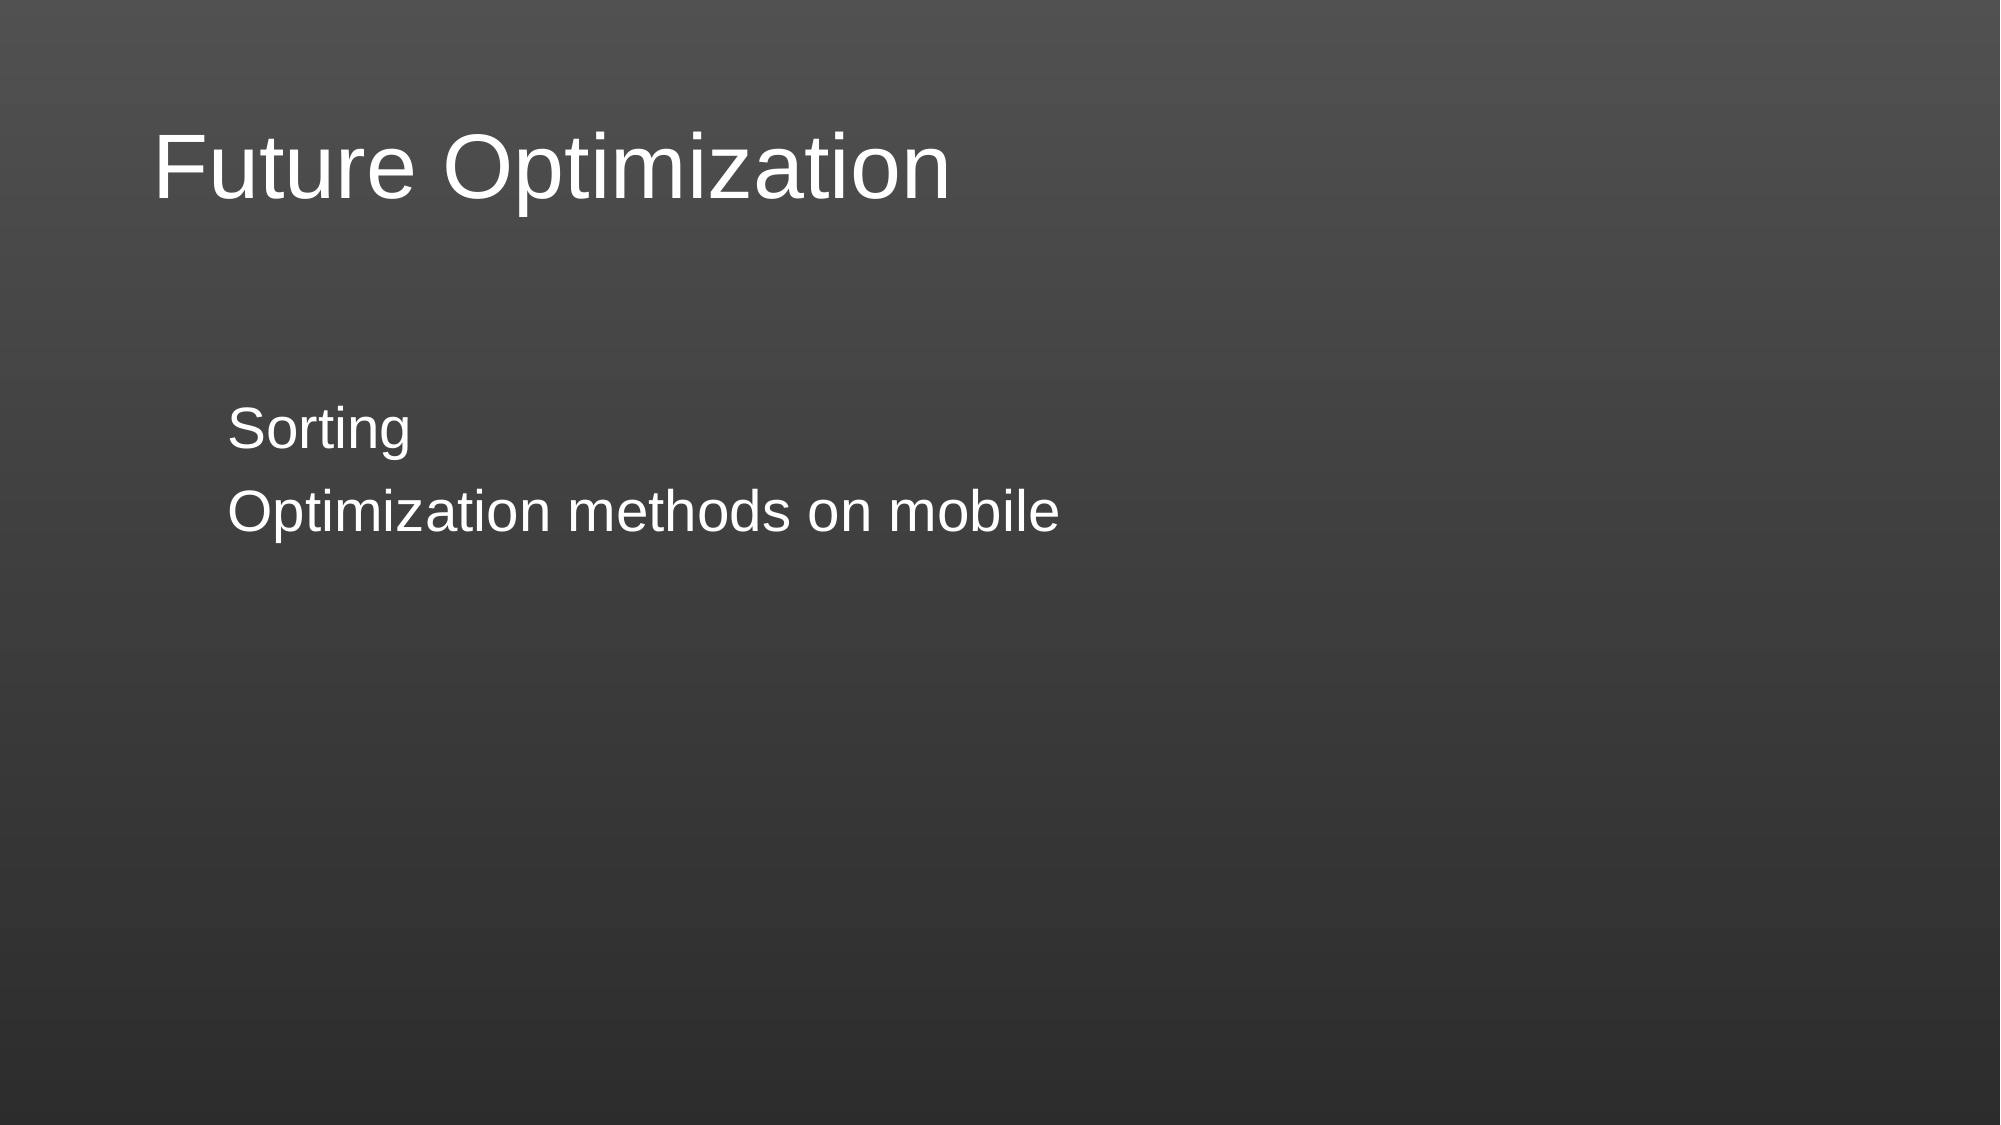

# Future Optimization

Sorting
Optimization methods on mobile